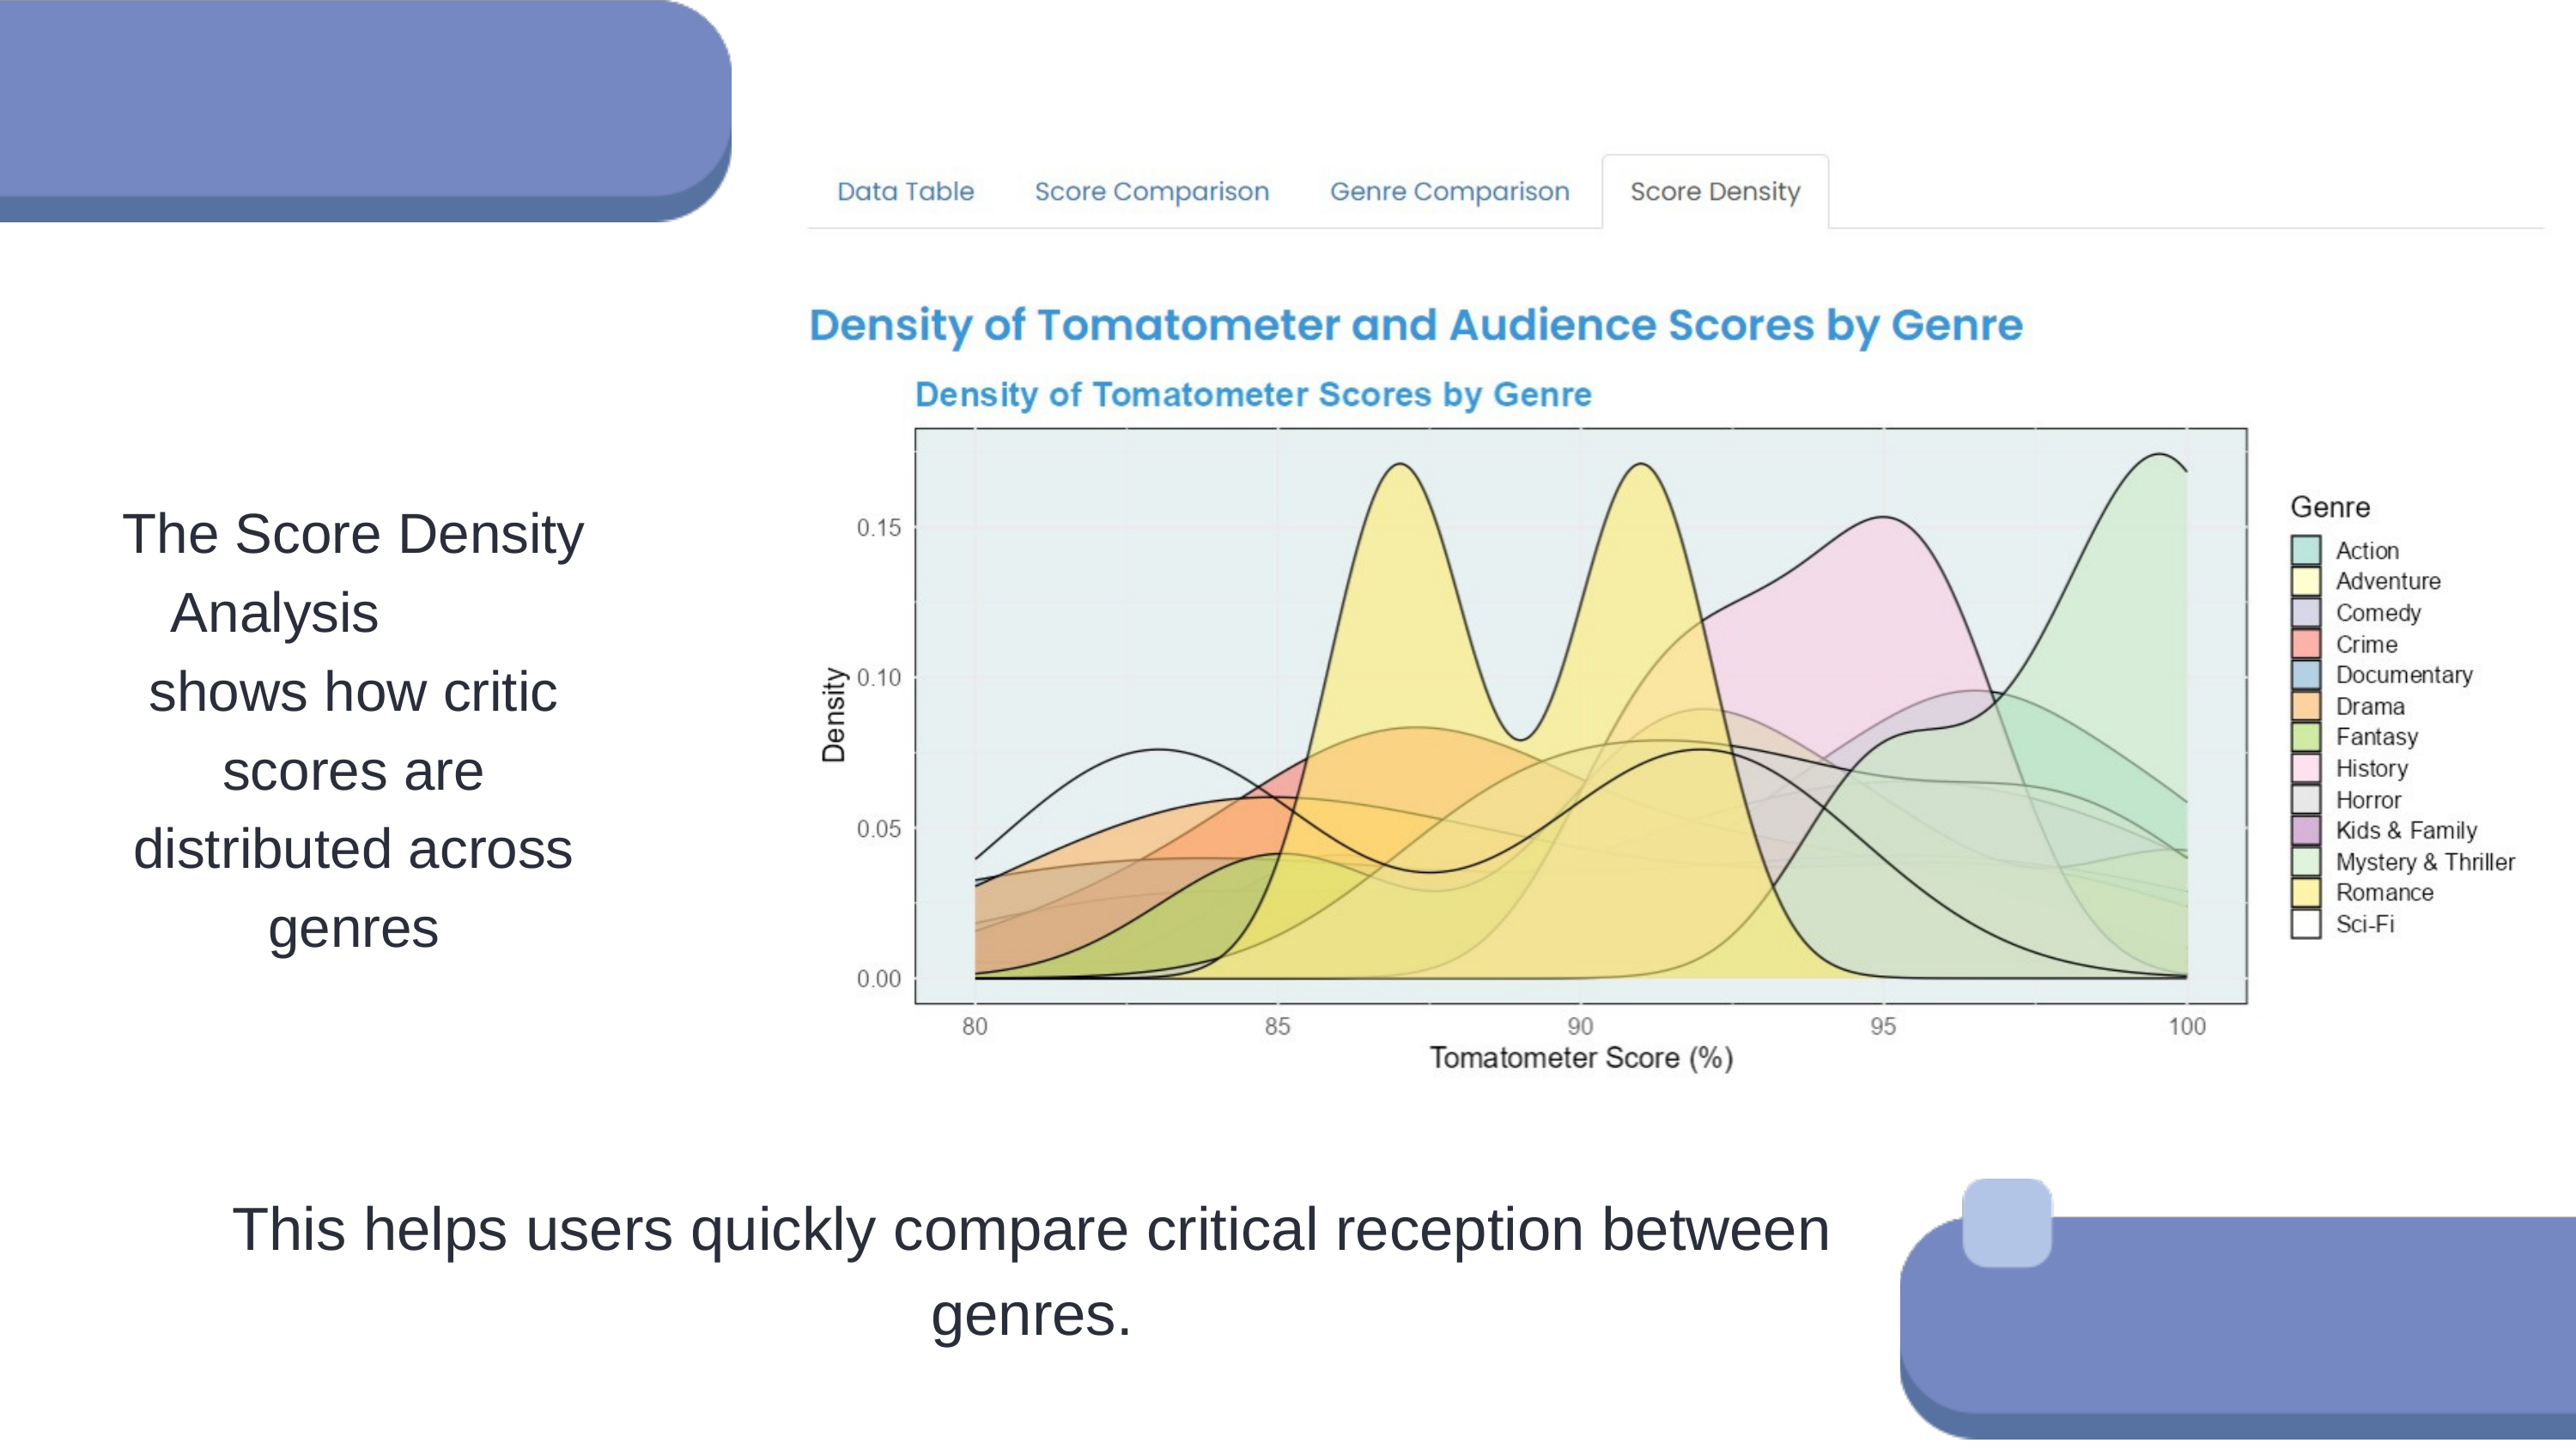

The Score Density Analysis           shows how critic scores are distributed across genres
This helps users quickly compare critical reception between genres.